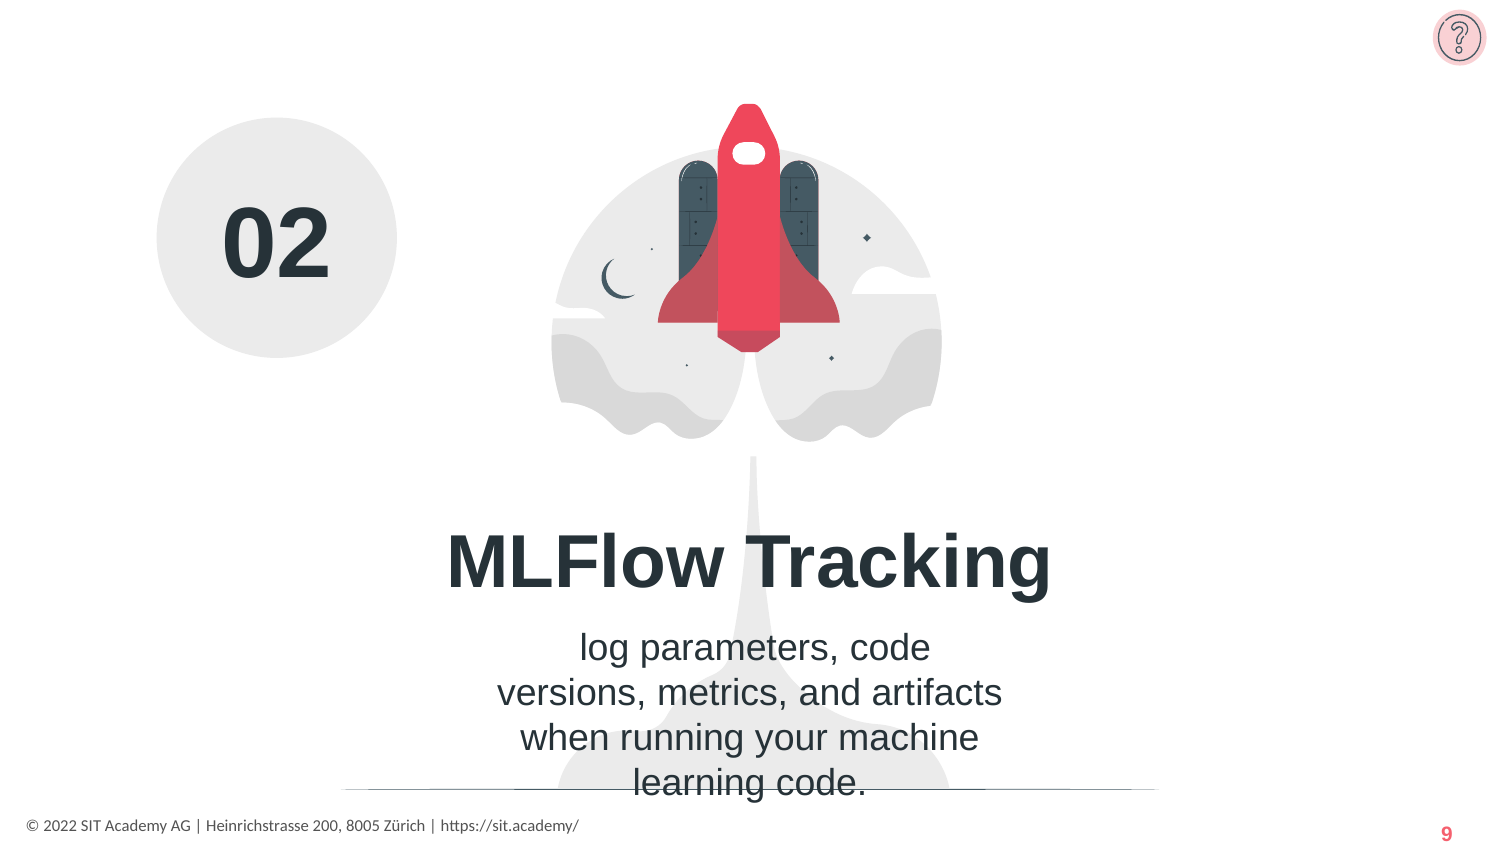

02

MLFlow Tracking
 log parameters, code versions, metrics, and artifacts when running your machine learning code.

9